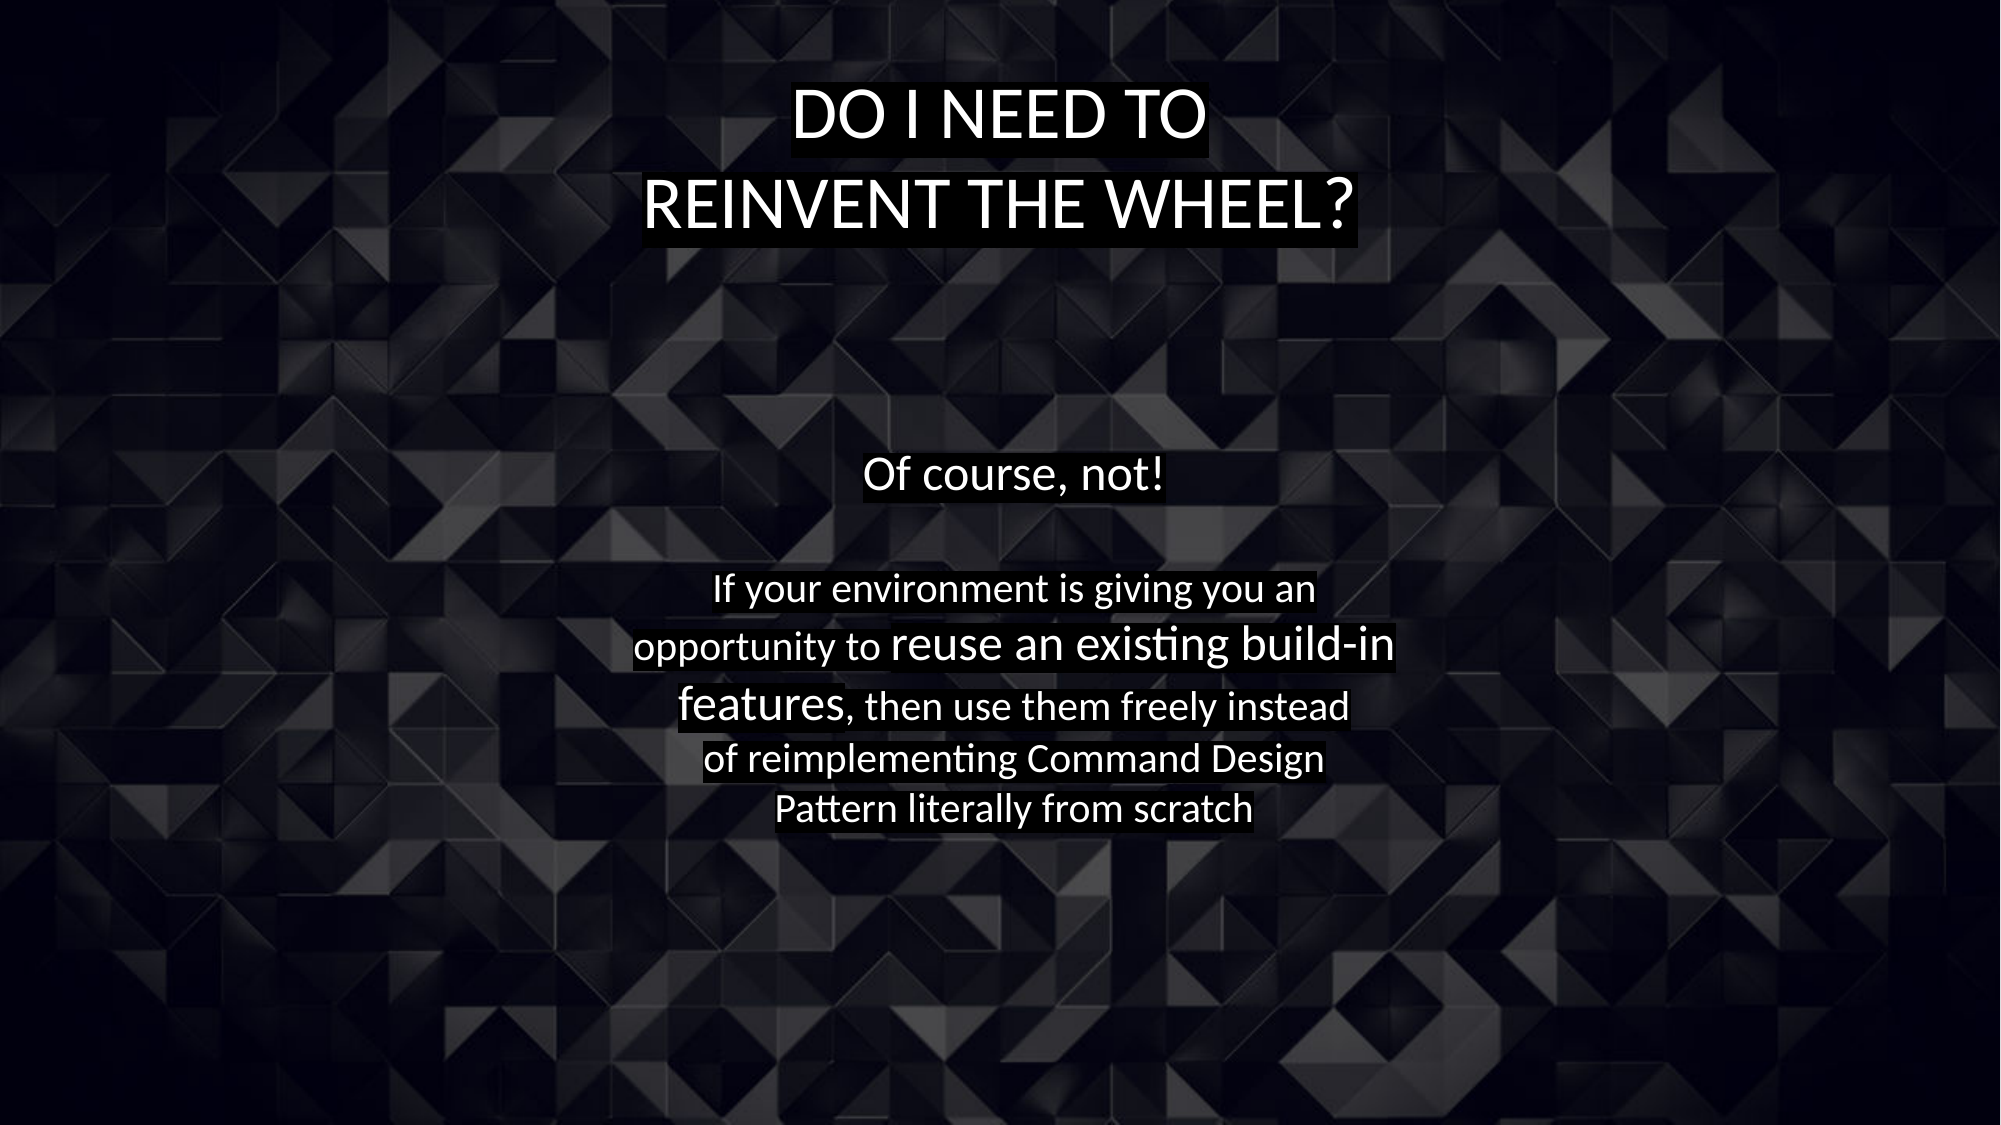

# Do I need TO reinvent the wheel?
Of course, not!

If your environment is giving you an
opportunity to reuse an existing build-in
features, then use them freely instead
of reimplementing Command Design
Pattern literally from scratch